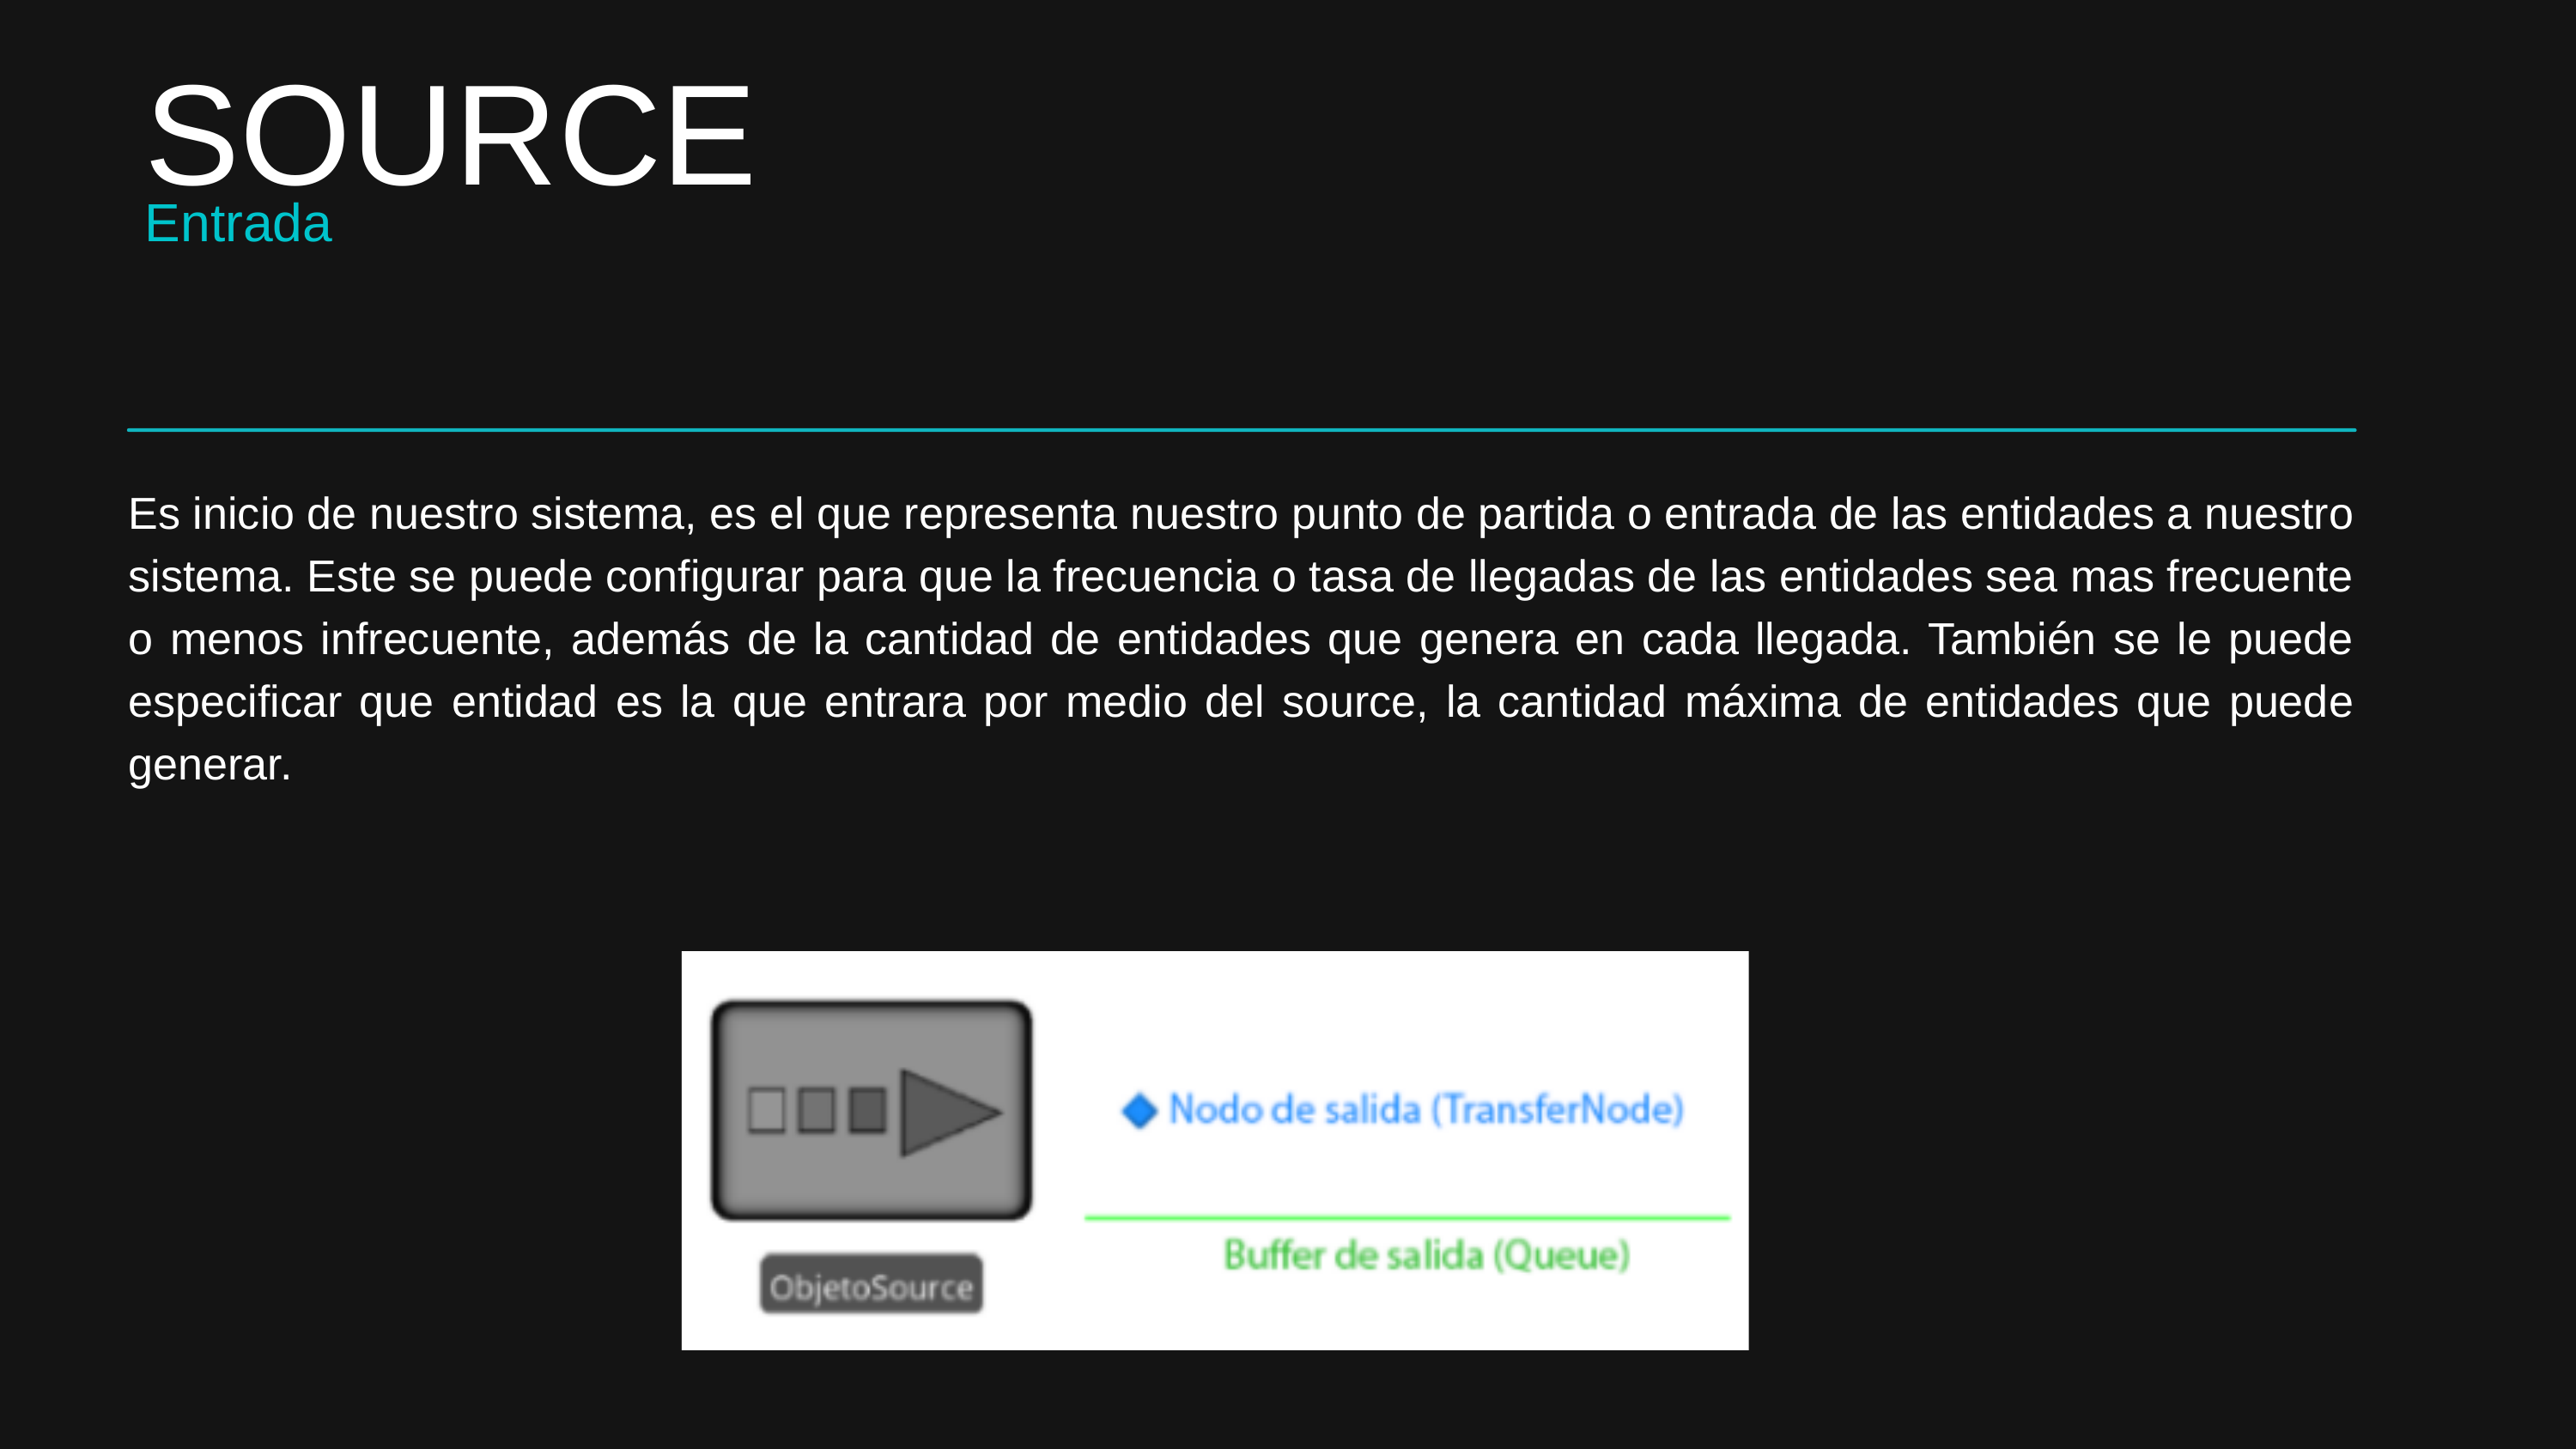

SOURCE
Entrada

Es inicio de nuestro sistema, es el que representa nuestro punto de partida o entrada de las entidades a nuestro sistema. Este se puede configurar para que la frecuencia o tasa de llegadas de las entidades sea mas frecuente o menos infrecuente, además de la cantidad de entidades que genera en cada llegada. También se le puede especificar que entidad es la que entrara por medio del source, la cantidad máxima de entidades que puede generar.